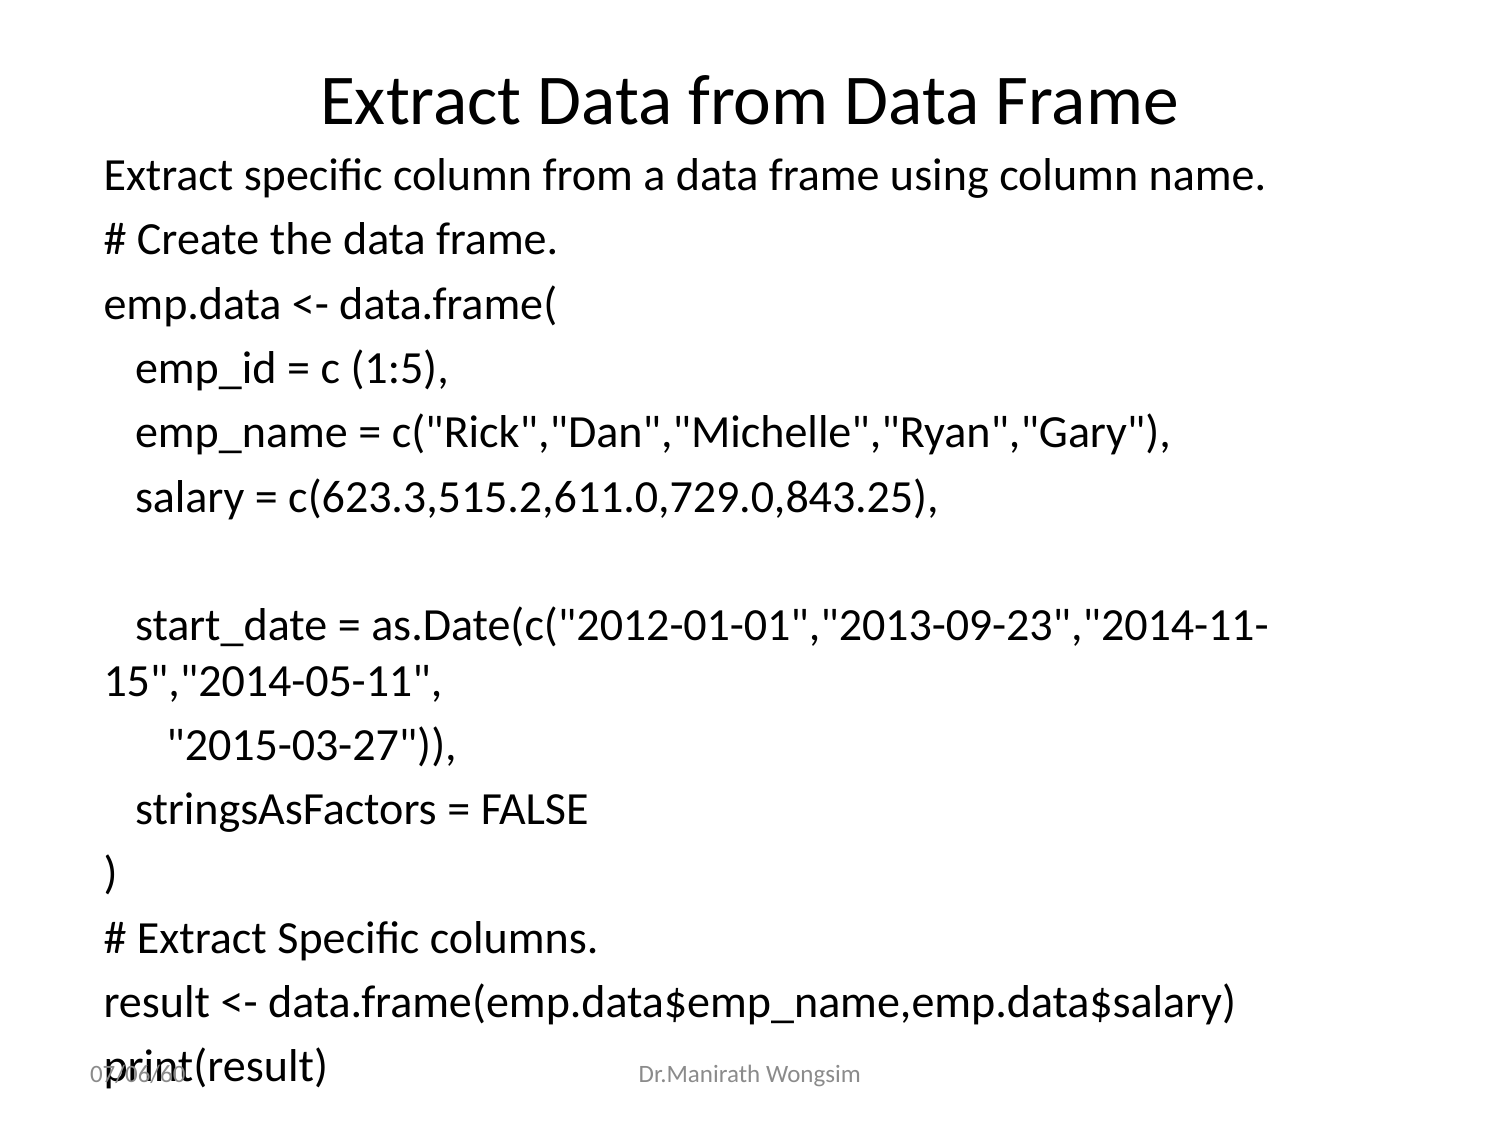

# Extract Data from Data Frame
Extract specific column from a data frame using column name.
# Create the data frame.
emp.data <- data.frame(
   emp_id = c (1:5),
   emp_name = c("Rick","Dan","Michelle","Ryan","Gary"),
   salary = c(623.3,515.2,611.0,729.0,843.25),

   start_date = as.Date(c("2012-01-01","2013-09-23","2014-11-15","2014-05-11",
      "2015-03-27")),
   stringsAsFactors = FALSE
)
# Extract Specific columns.
result <- data.frame(emp.data$emp_name,emp.data$salary)
print(result)

07/06/60
Dr.Manirath Wongsim